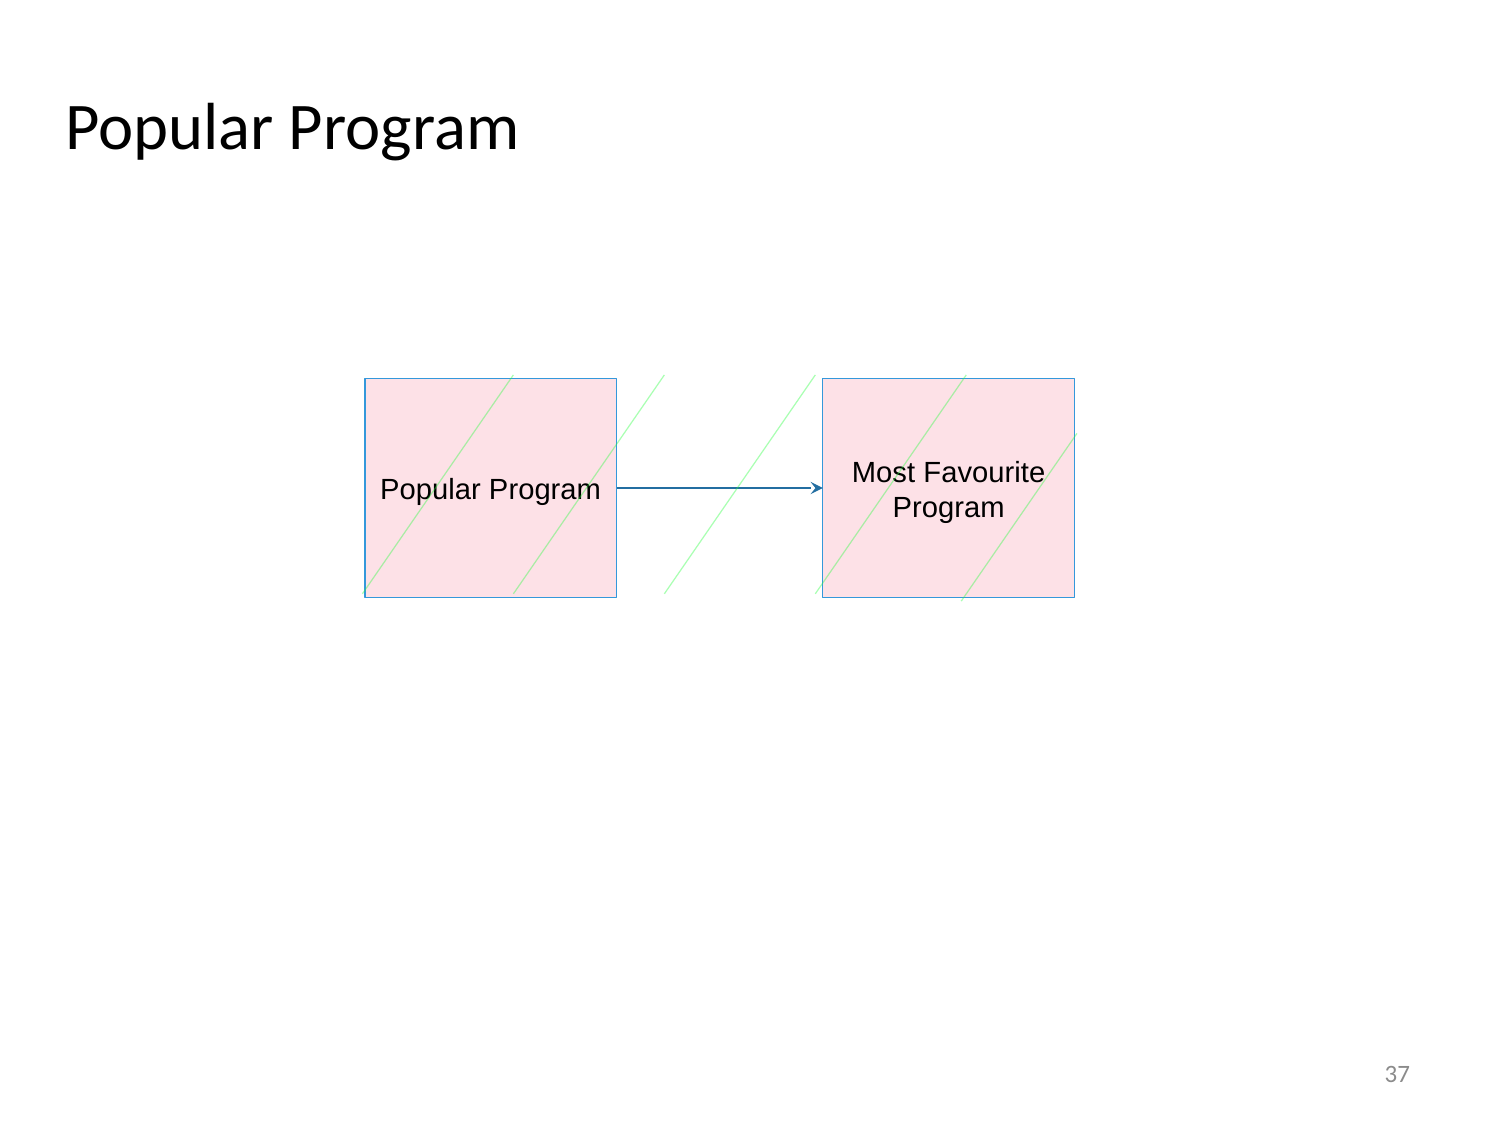

Popular Program

Popular Program
Most Favourite Program

37